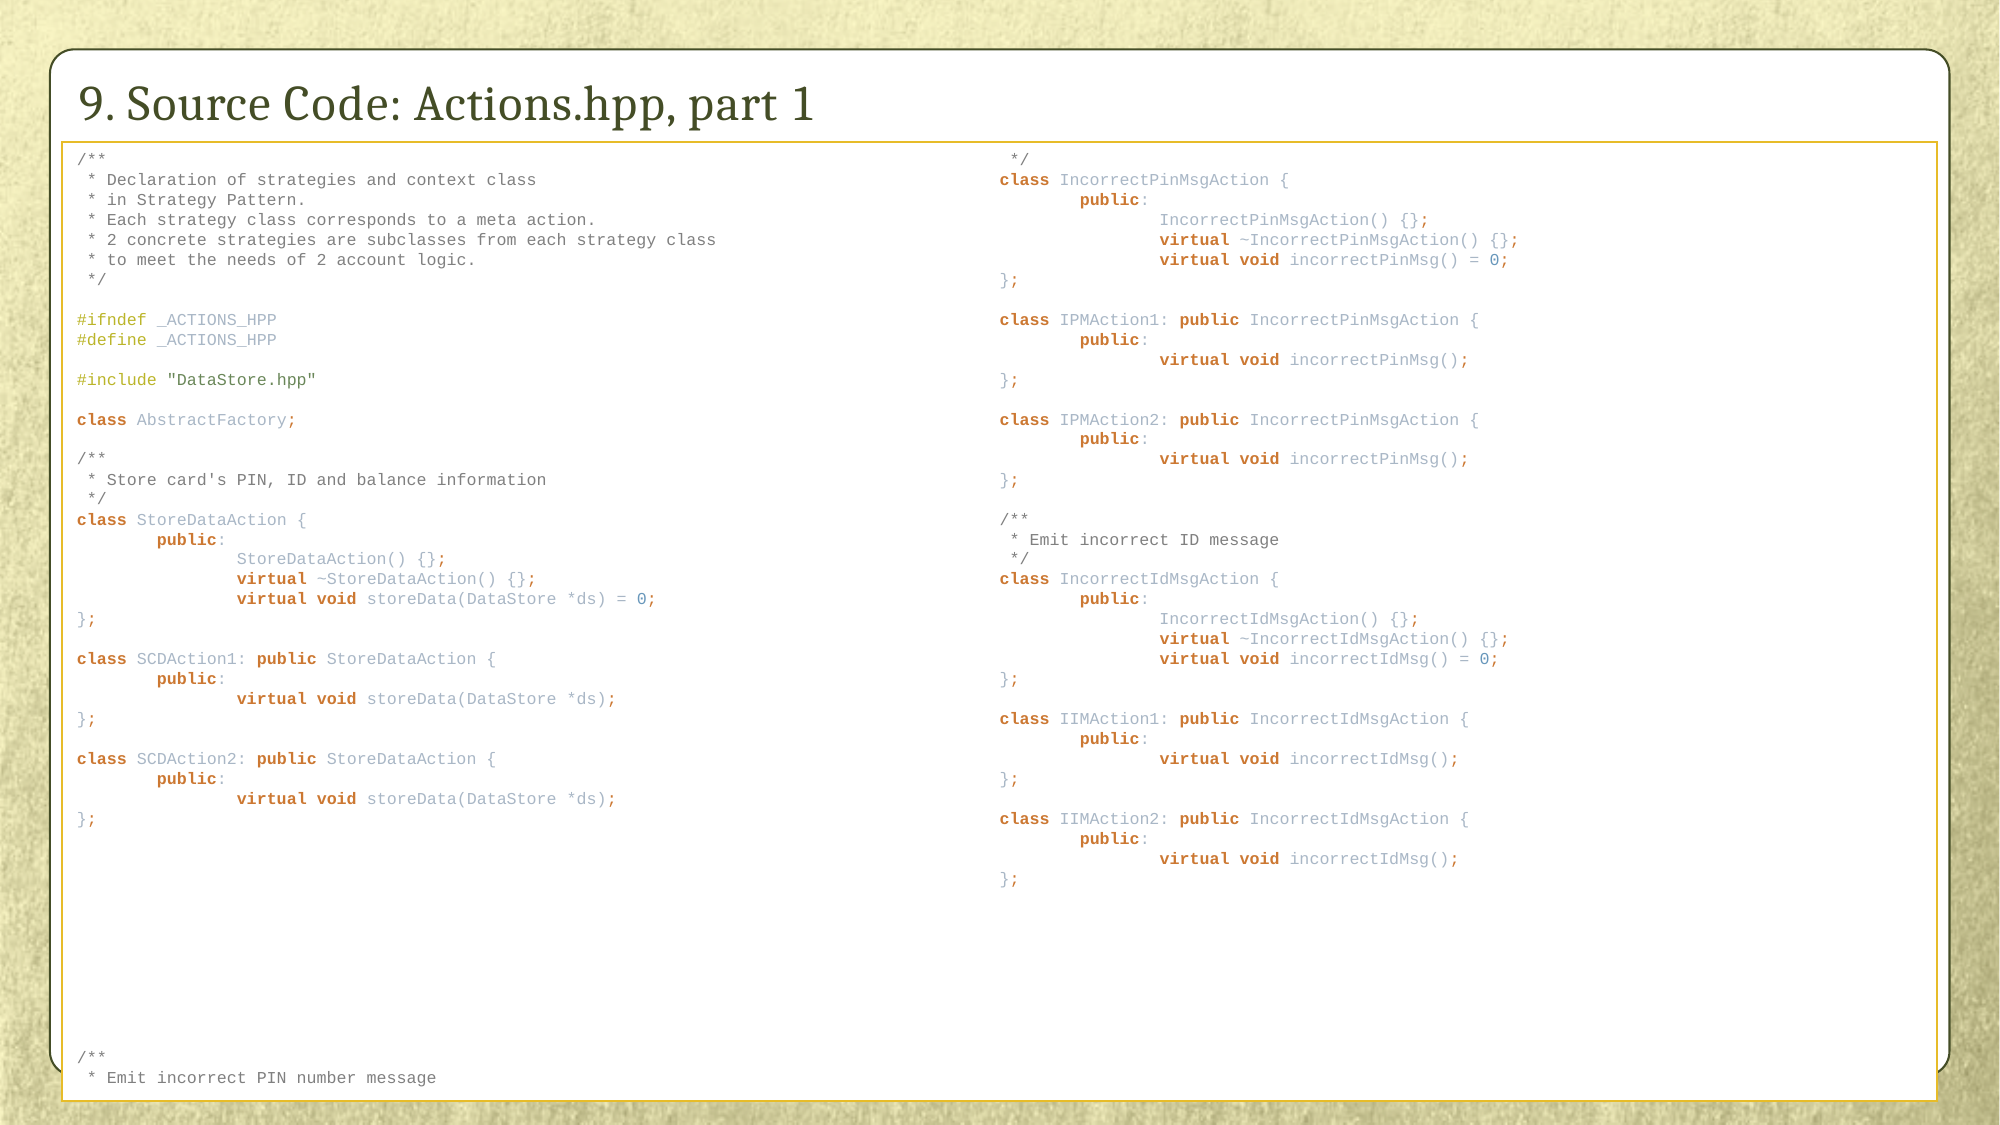

# 9. Source Code: Actions.hpp, part 1
/**
 * Declaration of strategies and context class
 * in Strategy Pattern.
 * Each strategy class corresponds to a meta action.
 * 2 concrete strategies are subclasses from each strategy class
 * to meet the needs of 2 account logic.
 */
#ifndef _ACTIONS_HPP
#define _ACTIONS_HPP
#include "DataStore.hpp"
class AbstractFactory;
/**
 * Store card's PIN, ID and balance information
 */
class StoreDataAction {
        public:
                StoreDataAction() {};
                virtual ~StoreDataAction() {};
                virtual void storeData(DataStore *ds) = 0;
};
class SCDAction1: public StoreDataAction {
        public:
                virtual void storeData(DataStore *ds);
};
class SCDAction2: public StoreDataAction {
        public:
                virtual void storeData(DataStore *ds);
};

/**
 * Emit incorrect PIN number message
 */
class IncorrectPinMsgAction {
        public:
                IncorrectPinMsgAction() {};
                virtual ~IncorrectPinMsgAction() {};
                virtual void incorrectPinMsg() = 0;
};
class IPMAction1: public IncorrectPinMsgAction {
        public:
                virtual void incorrectPinMsg();
};
class IPMAction2: public IncorrectPinMsgAction {
        public:
                virtual void incorrectPinMsg();
};
/**
 * Emit incorrect ID message
 */
class IncorrectIdMsgAction {
        public:
                IncorrectIdMsgAction() {};
                virtual ~IncorrectIdMsgAction() {};
                virtual void incorrectIdMsg() = 0;
};
class IIMAction1: public IncorrectIdMsgAction {
        public:
                virtual void incorrectIdMsg();
};
class IIMAction2: public IncorrectIdMsgAction {
        public:
                virtual void incorrectIdMsg();
};
CS586 by Dr Bogdan Korel @ IIT
60